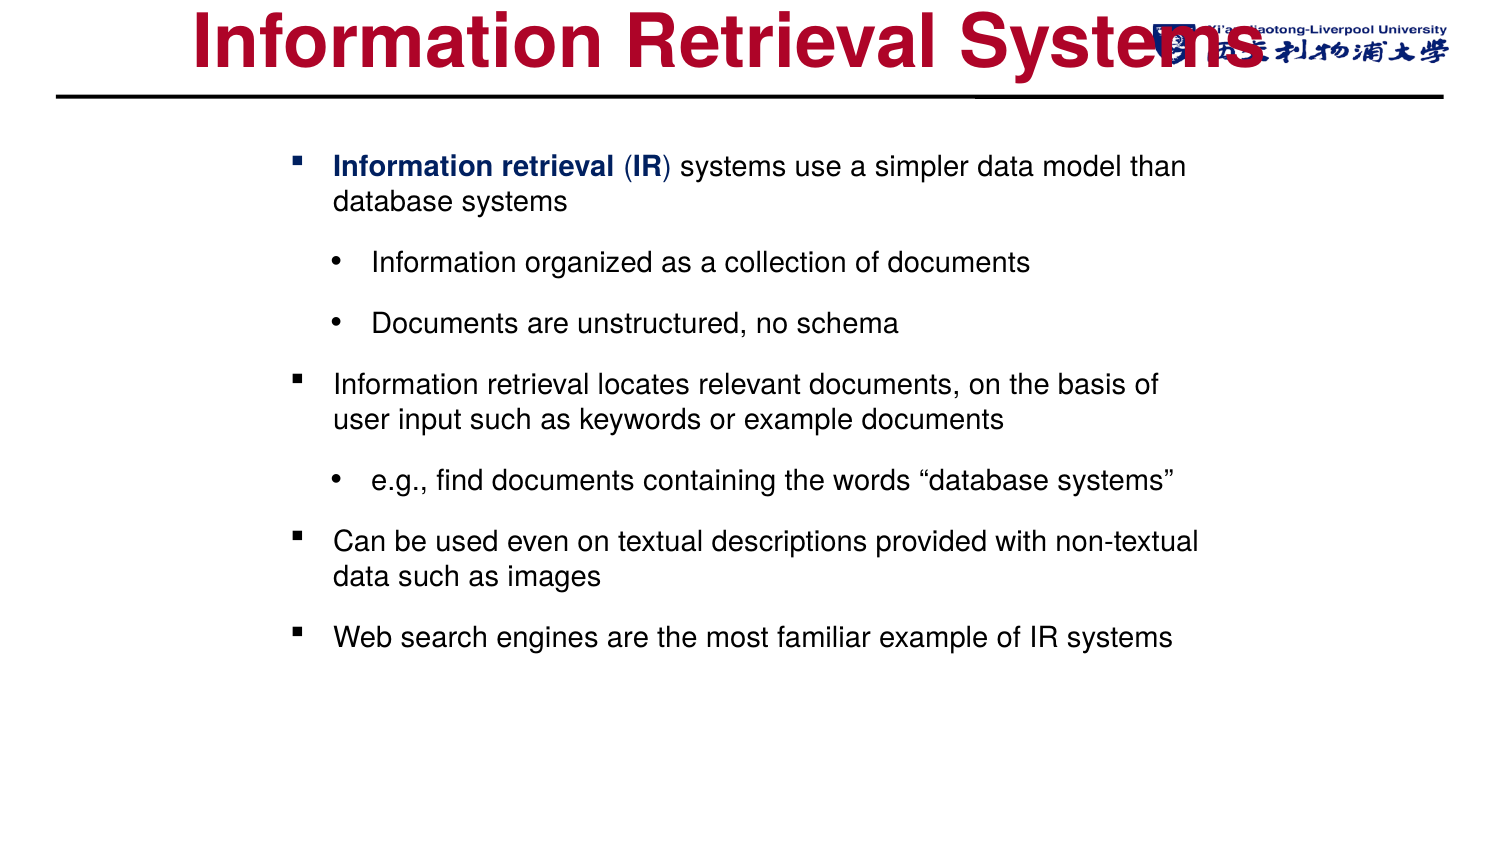

# Information Retrieval Systems
Information retrieval (IR) systems use a simpler data model than database systems
Information organized as a collection of documents
Documents are unstructured, no schema
Information retrieval locates relevant documents, on the basis of user input such as keywords or example documents
e.g., find documents containing the words “database systems”
Can be used even on textual descriptions provided with non-textual data such as images
Web search engines are the most familiar example of IR systems